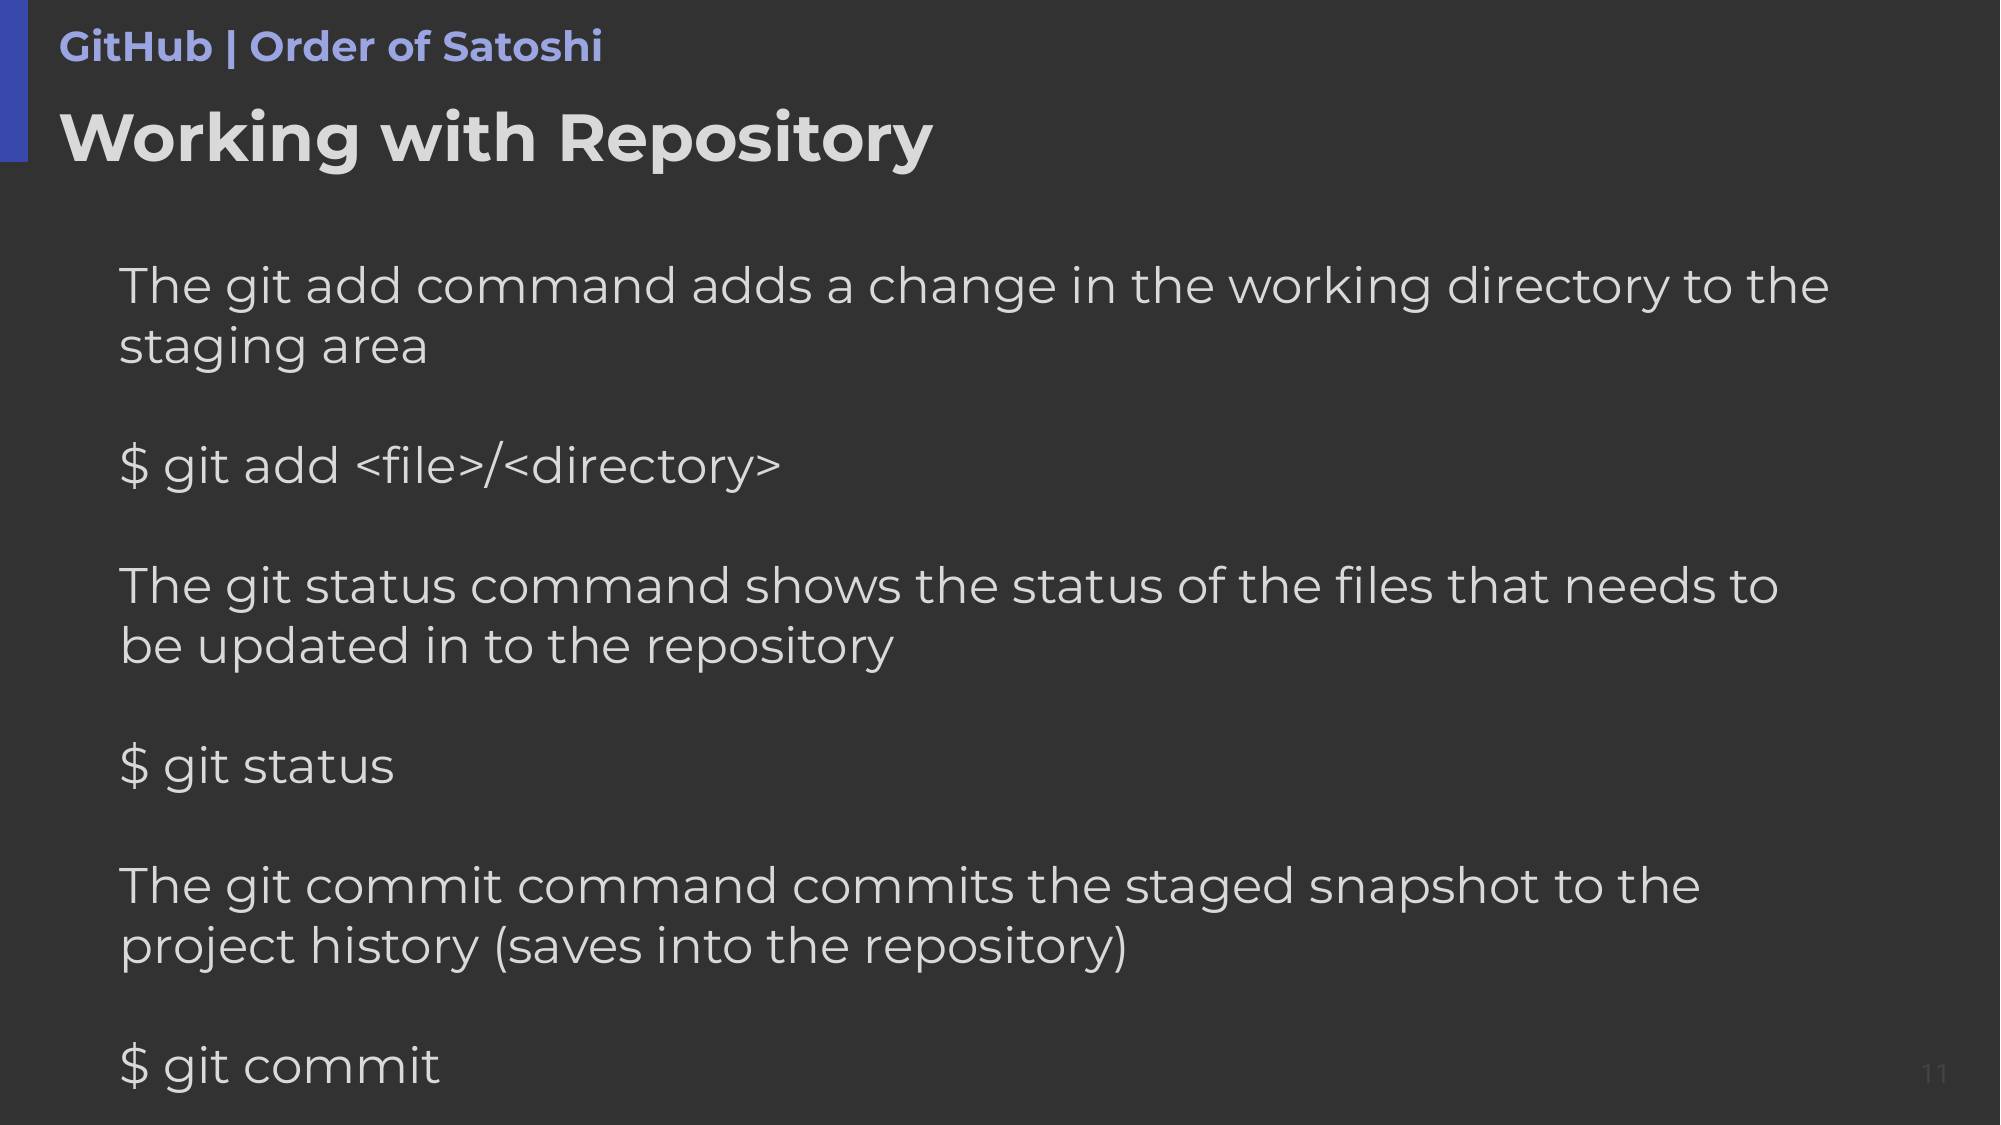

GitHub | Order of Satoshi
# Working with Repository
The git add command adds a change in the working directory to the staging area

$ git add <file>/<directory>

The git status command shows the status of the files that needs to be updated in to the repository

$ git status

The git commit command commits the staged snapshot to the project history (saves into the repository)

$ git commit

11